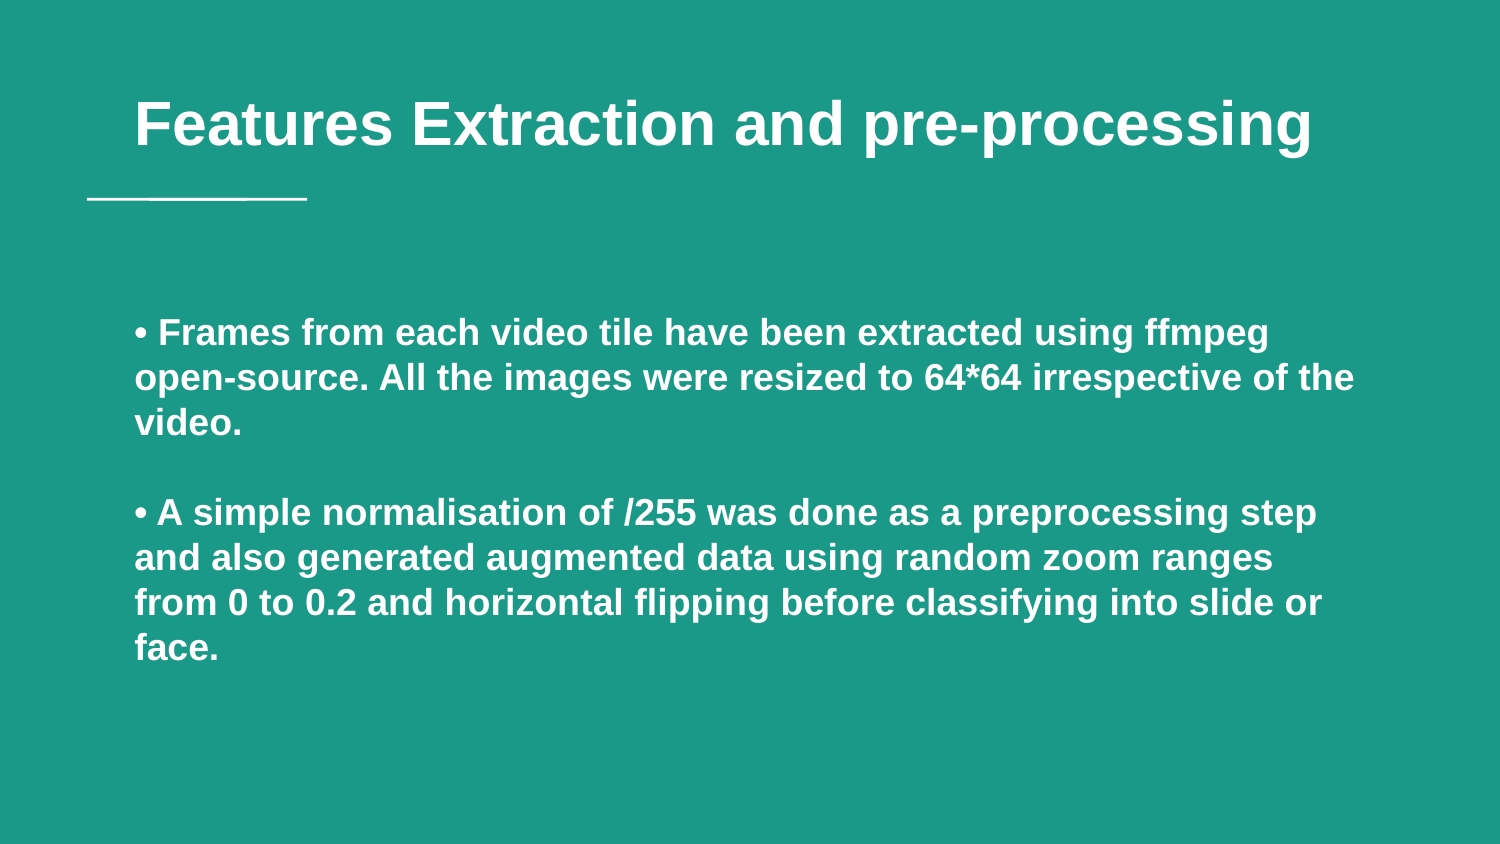

# Features Extraction and pre-processing • Frames from each video tile have been extracted using ffmpeg open-source. All the images were resized to 64*64 irrespective of the video. • A simple normalisation of /255 was done as a preprocessing step and also generated augmented data using random zoom ranges from 0 to 0.2 and horizontal flipping before classifying into slide or face.